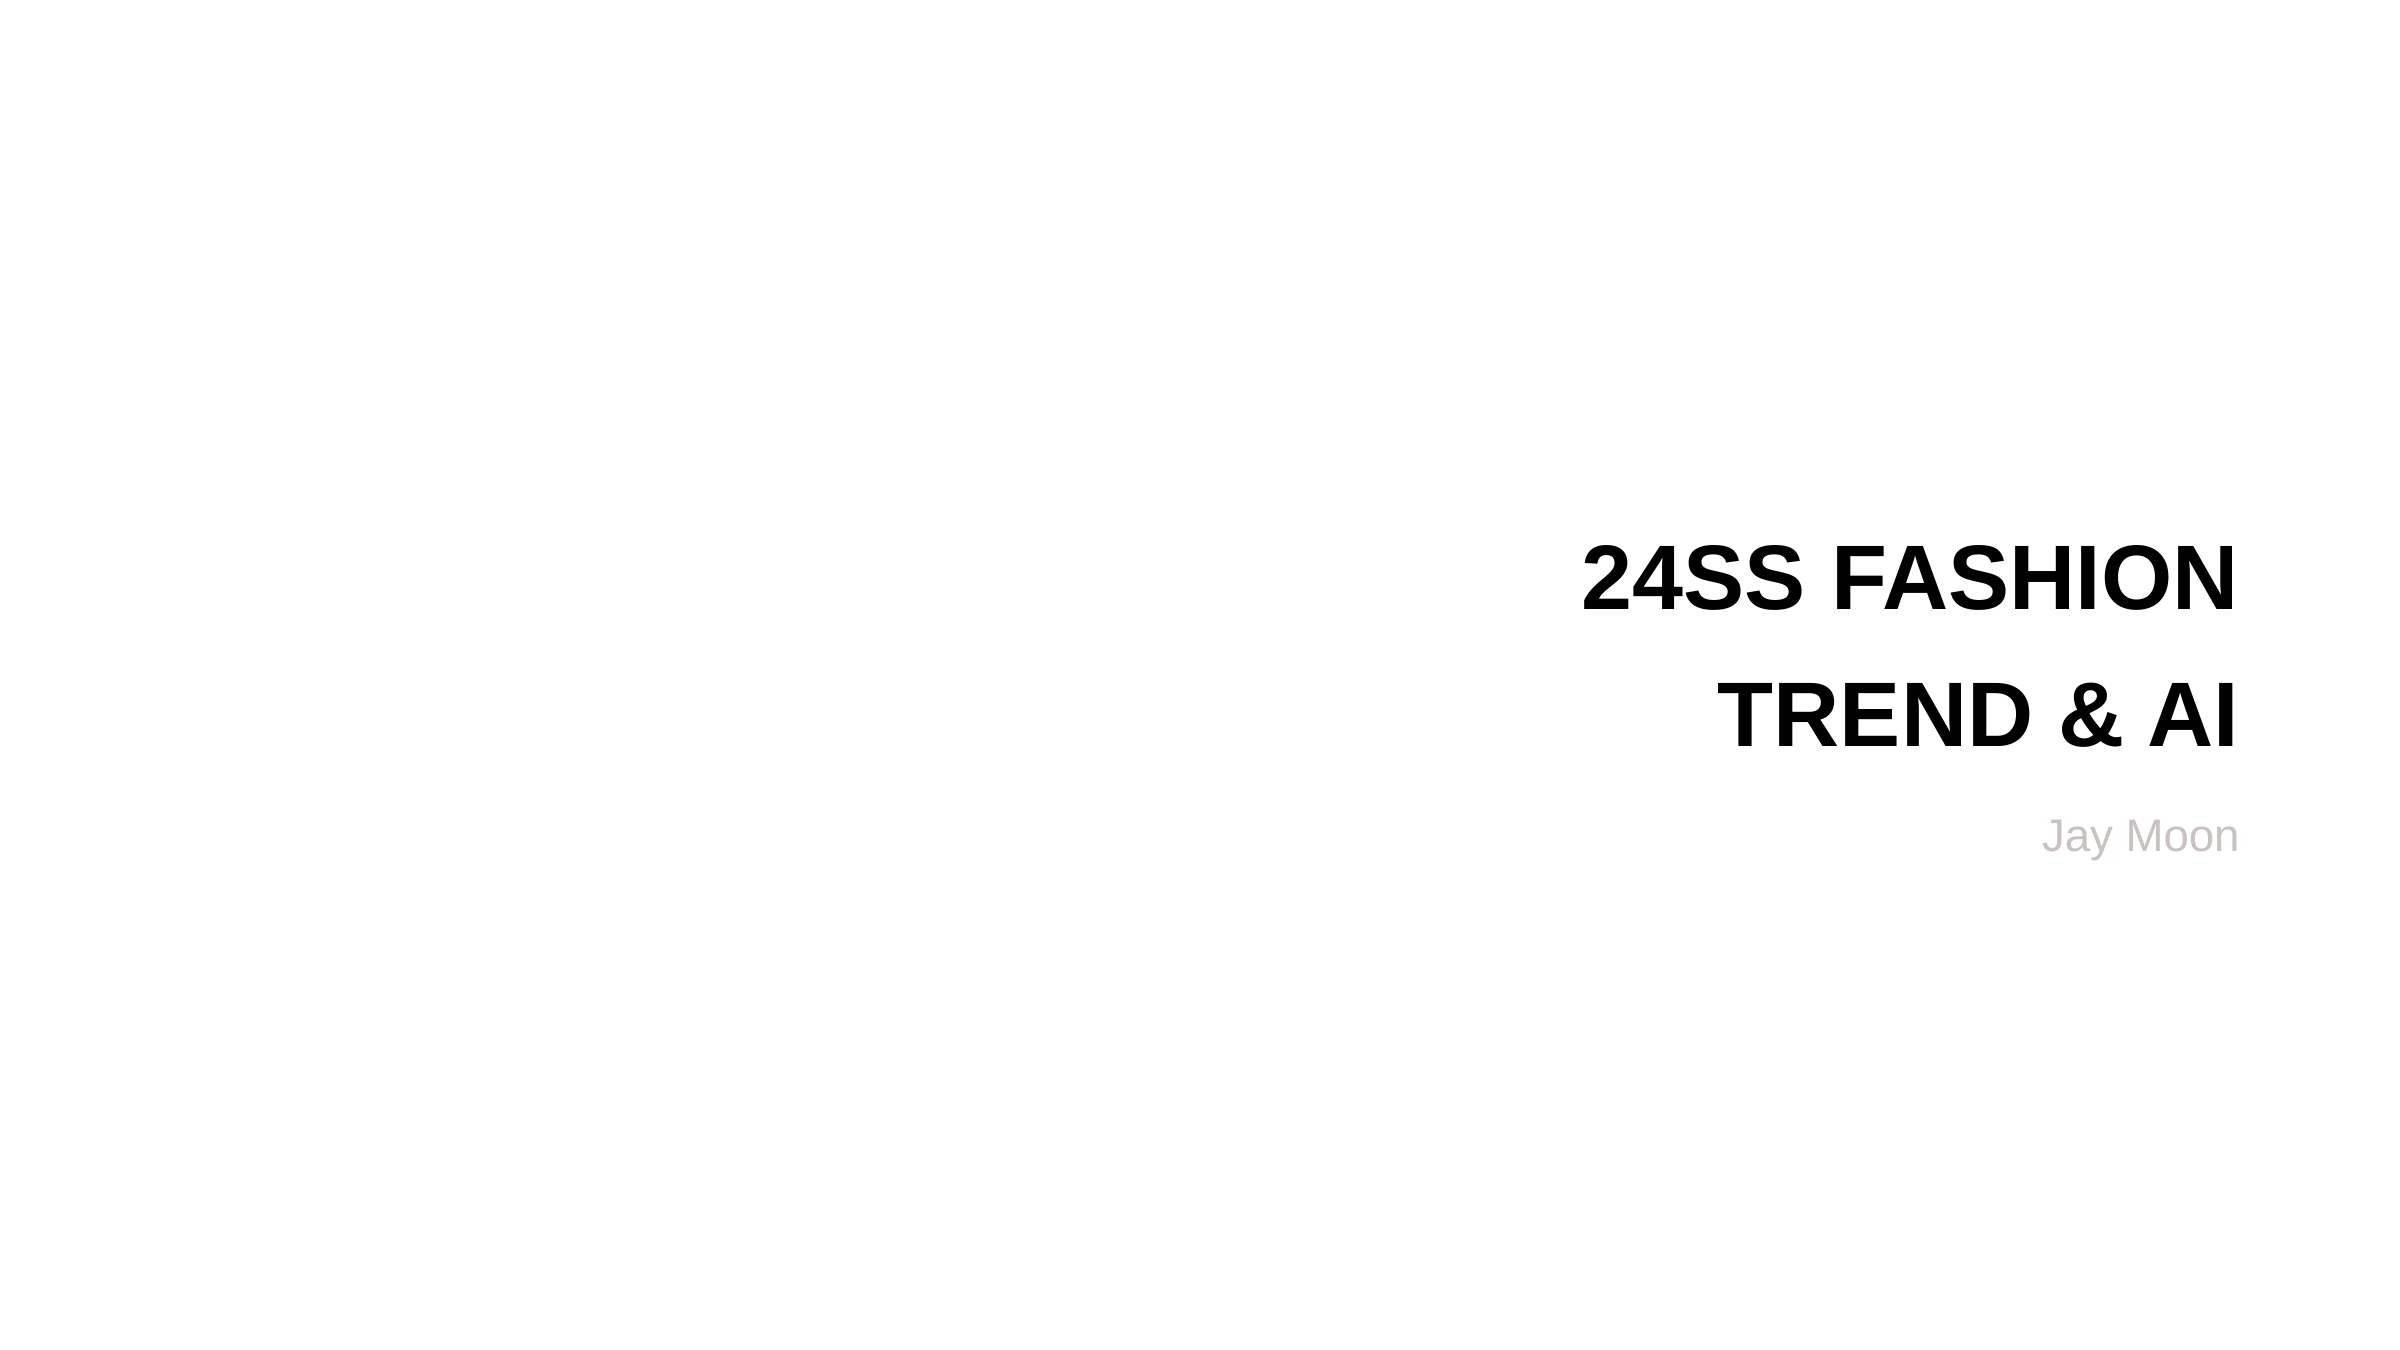

24SS FASHION
TREND & AI
Jay Moon